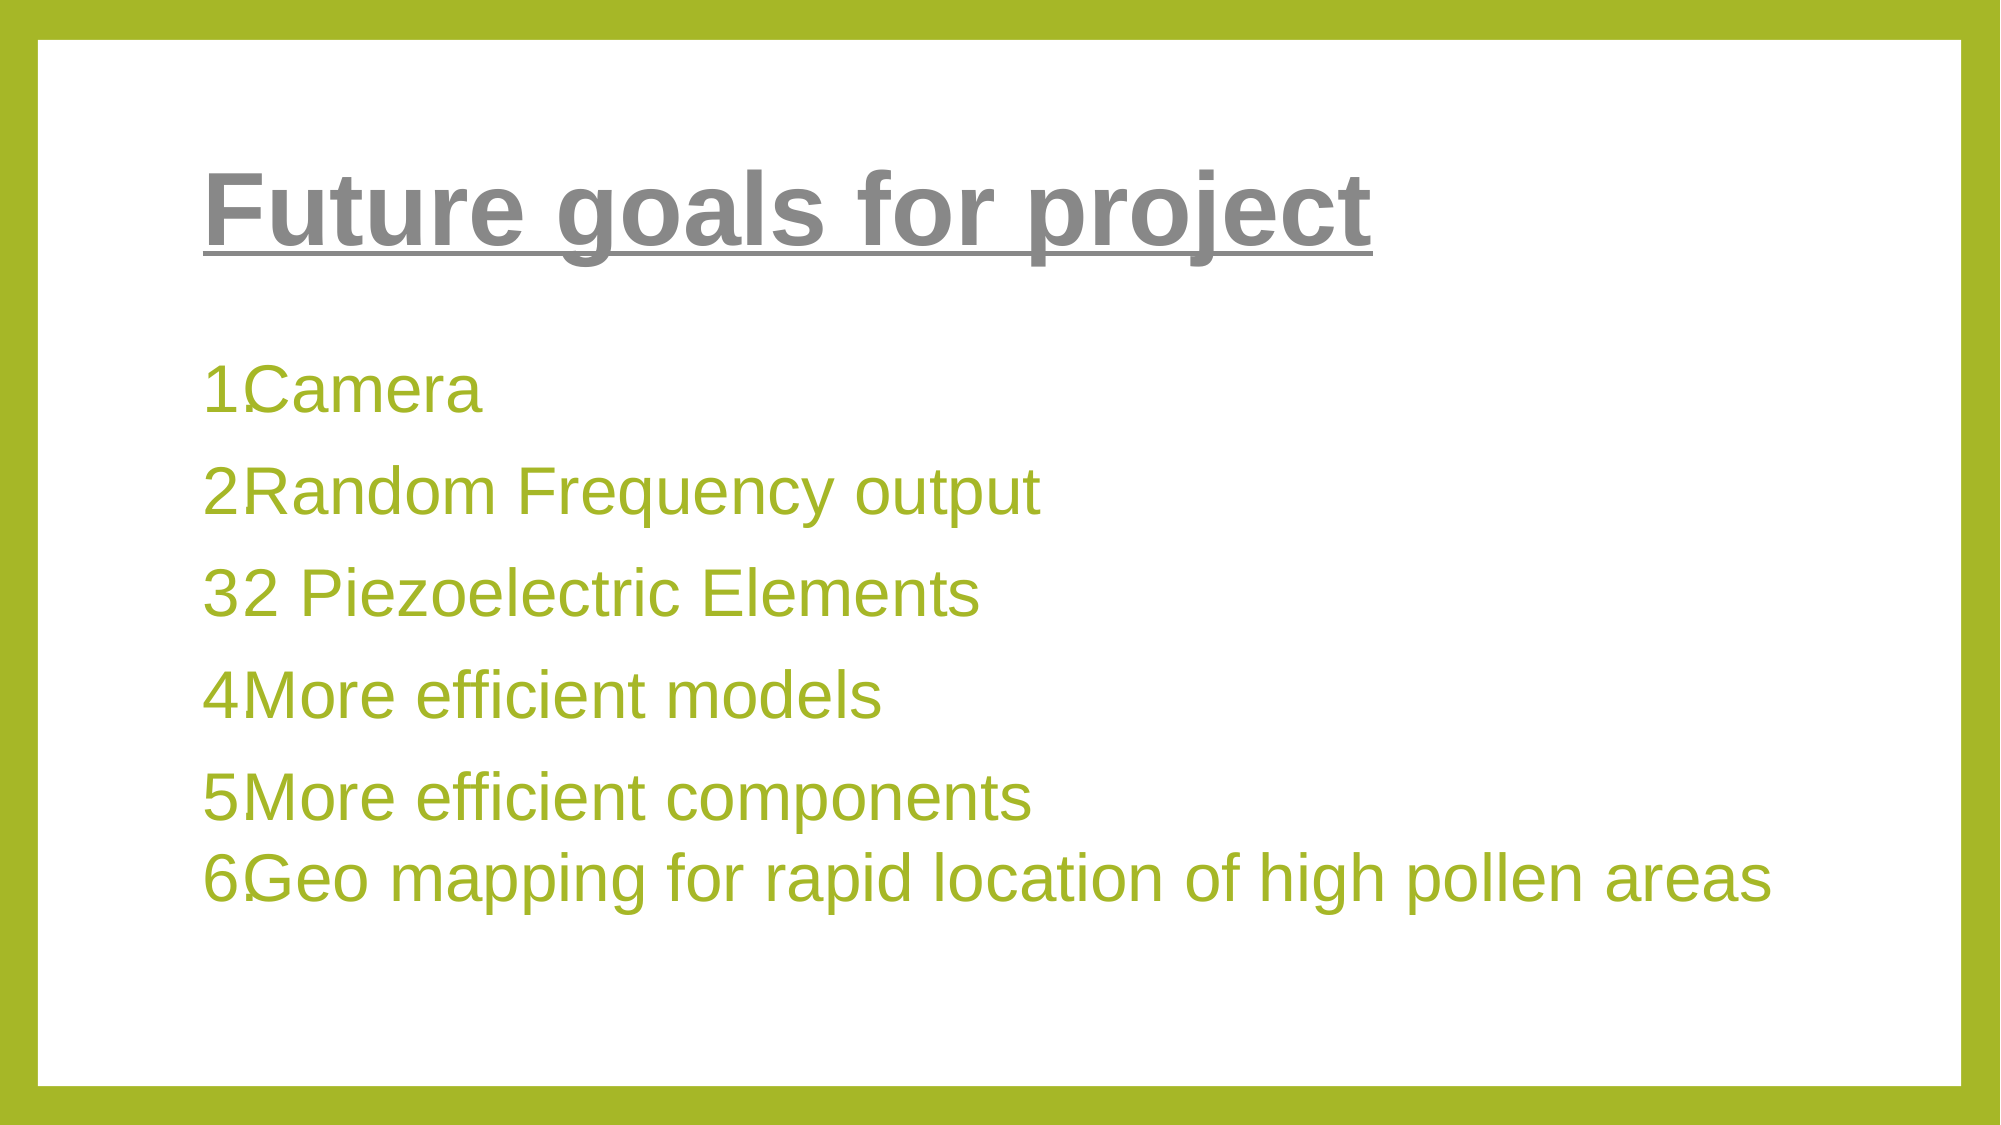

# Future goals for project
Camera
Random Frequency output
2 Piezoelectric Elements
More efficient models
More efficient components
Geo mapping for rapid location of high pollen areas